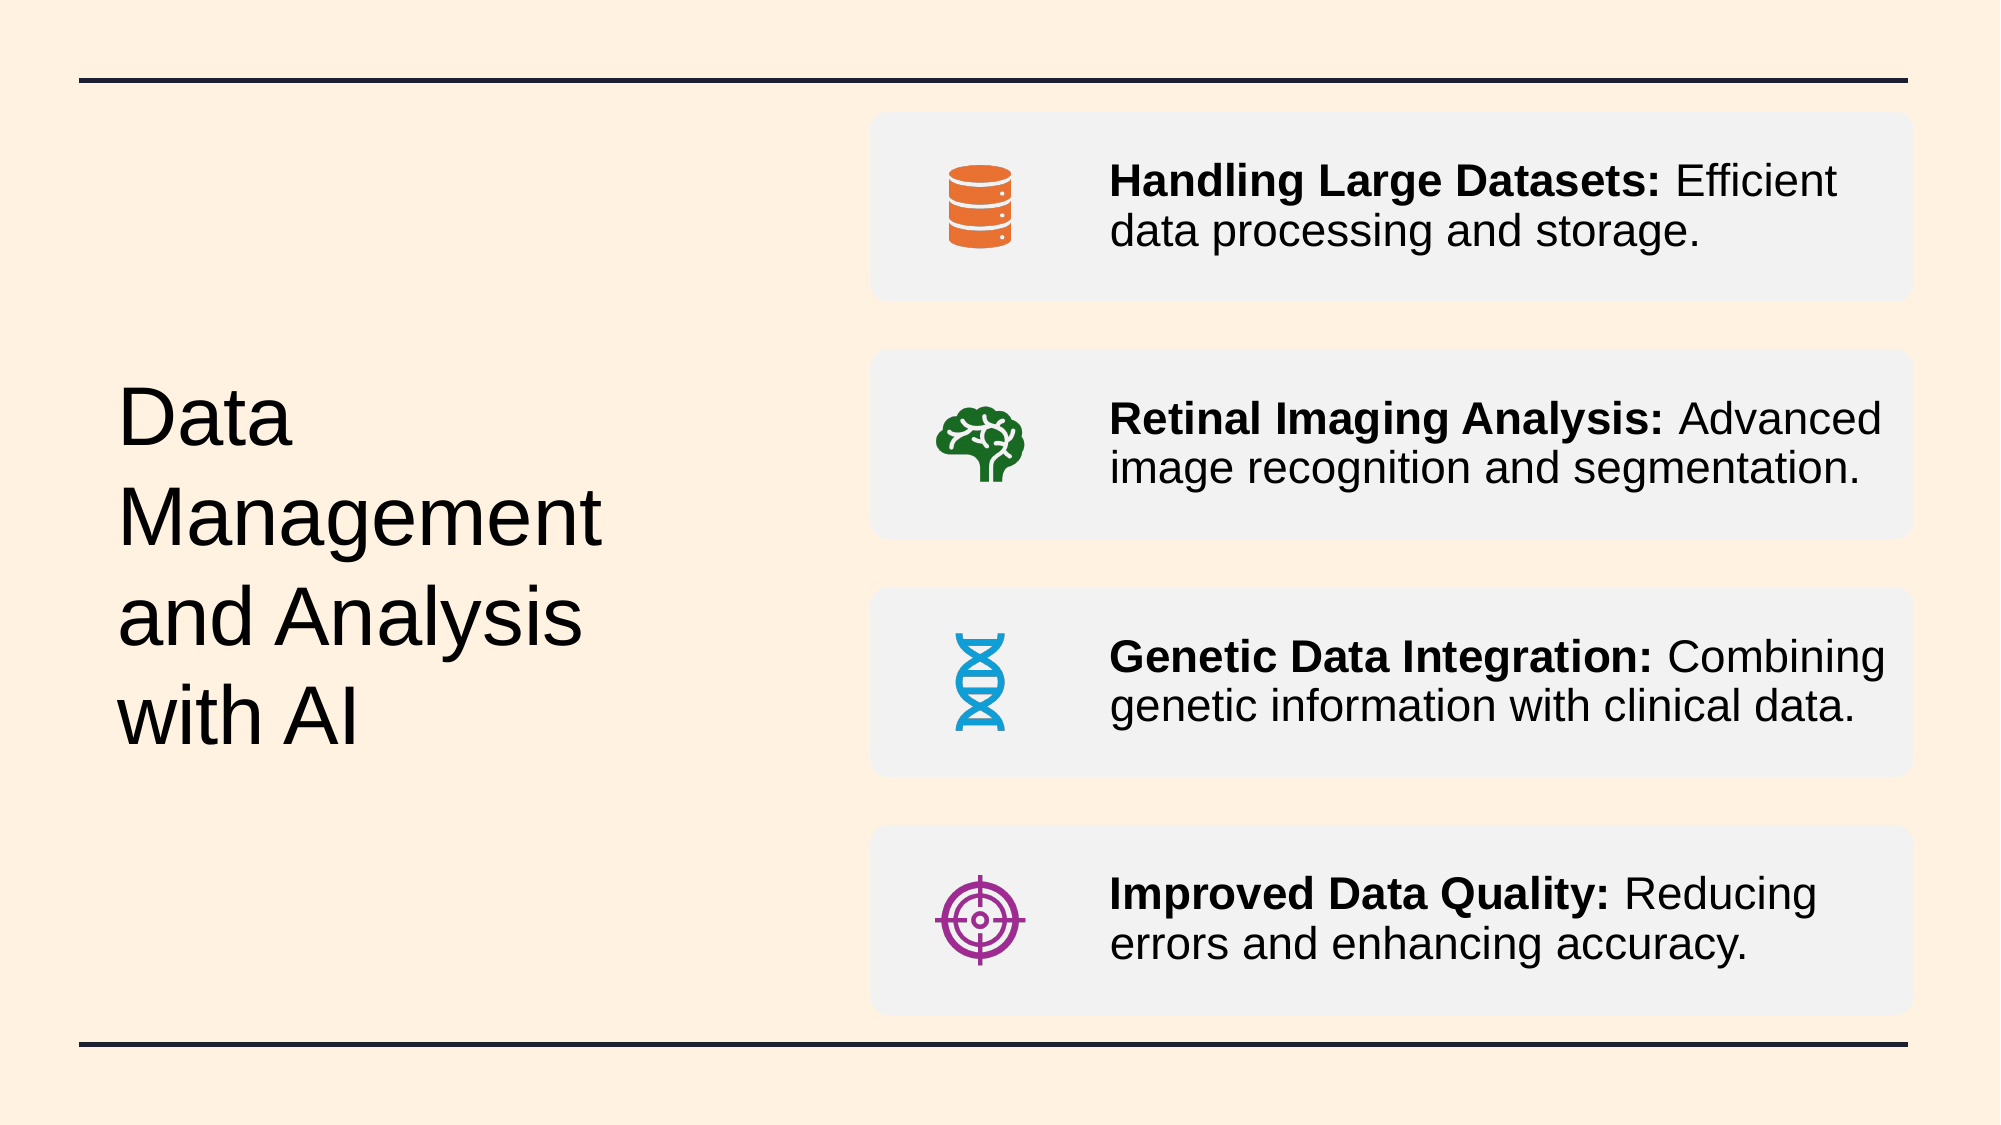

Handling Large Datasets: Efficient data processing and storage.
Retinal Imaging Analysis: Advanced image recognition and segmentation.
Genetic Data Integration: Combining genetic information with clinical data.
Improved Data Quality: Reducing errors and enhancing accuracy.
# Data Management and Analysis with AI